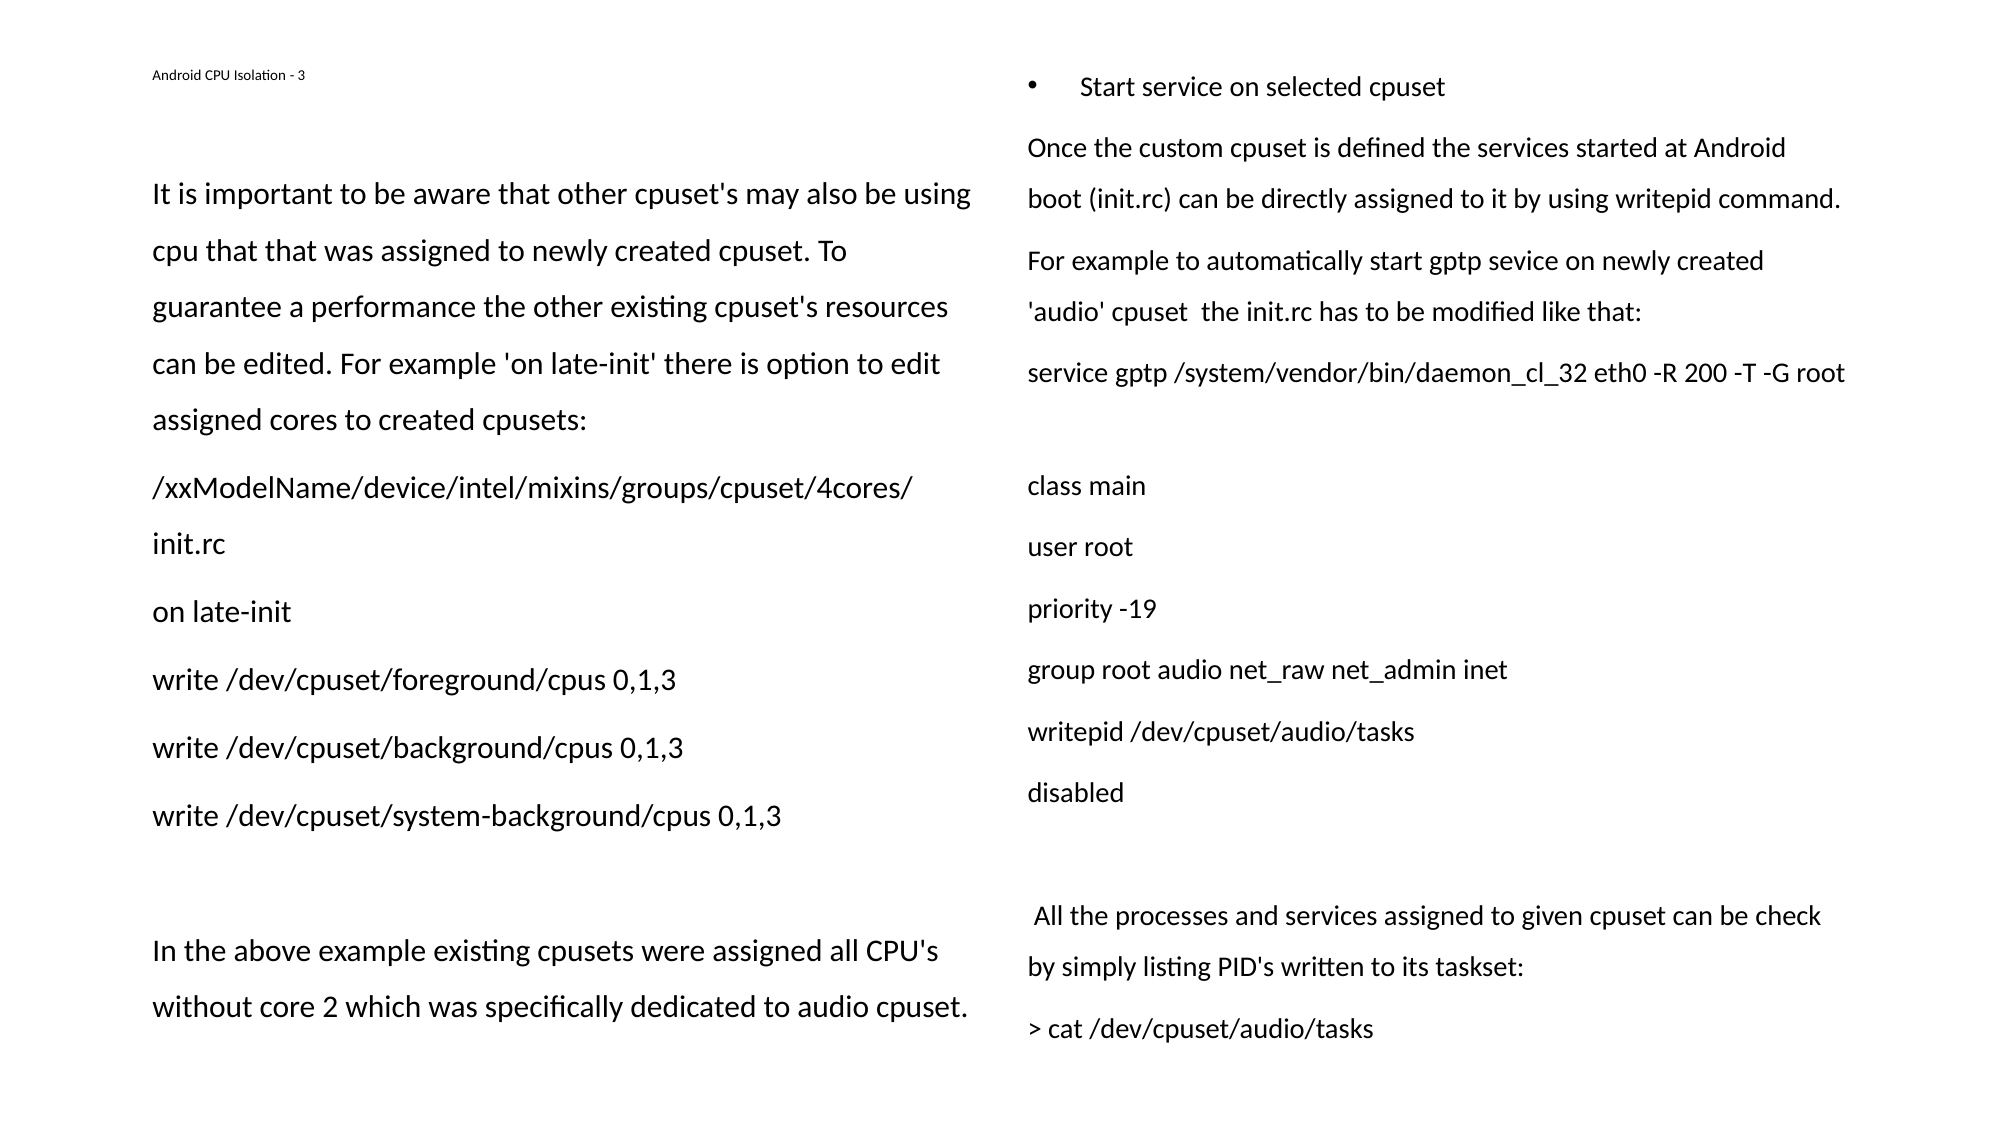

Start service on selected cpuset
Once the custom cpuset is defined the services started at Android boot (init.rc) can be directly assigned to it by using writepid command.
For example to automatically start gptp sevice on newly created 'audio' cpuset  the init.rc has to be modified like that:
service gptp /system/vendor/bin/daemon_cl_32 eth0 -R 200 -T -G root
class main
user root
priority -19
group root audio net_raw net_admin inet
writepid /dev/cpuset/audio/tasks
disabled

 All the processes and services assigned to given cpuset can be check by simply listing PID's written to its taskset:
> cat /dev/cpuset/audio/tasks
# Android CPU Isolation - 3
It is important to be aware that other cpuset's may also be using cpu that that was assigned to newly created cpuset. To guarantee a performance the other existing cpuset's resources can be edited. For example 'on late-init' there is option to edit assigned cores to created cpusets:
/xxModelName/device/intel/mixins/groups/cpuset/4cores/init.rc
on late-init
write /dev/cpuset/foreground/cpus 0,1,3
write /dev/cpuset/background/cpus 0,1,3
write /dev/cpuset/system-background/cpus 0,1,3

In the above example existing cpusets were assigned all CPU's without core 2 which was specifically dedicated to audio cpuset.